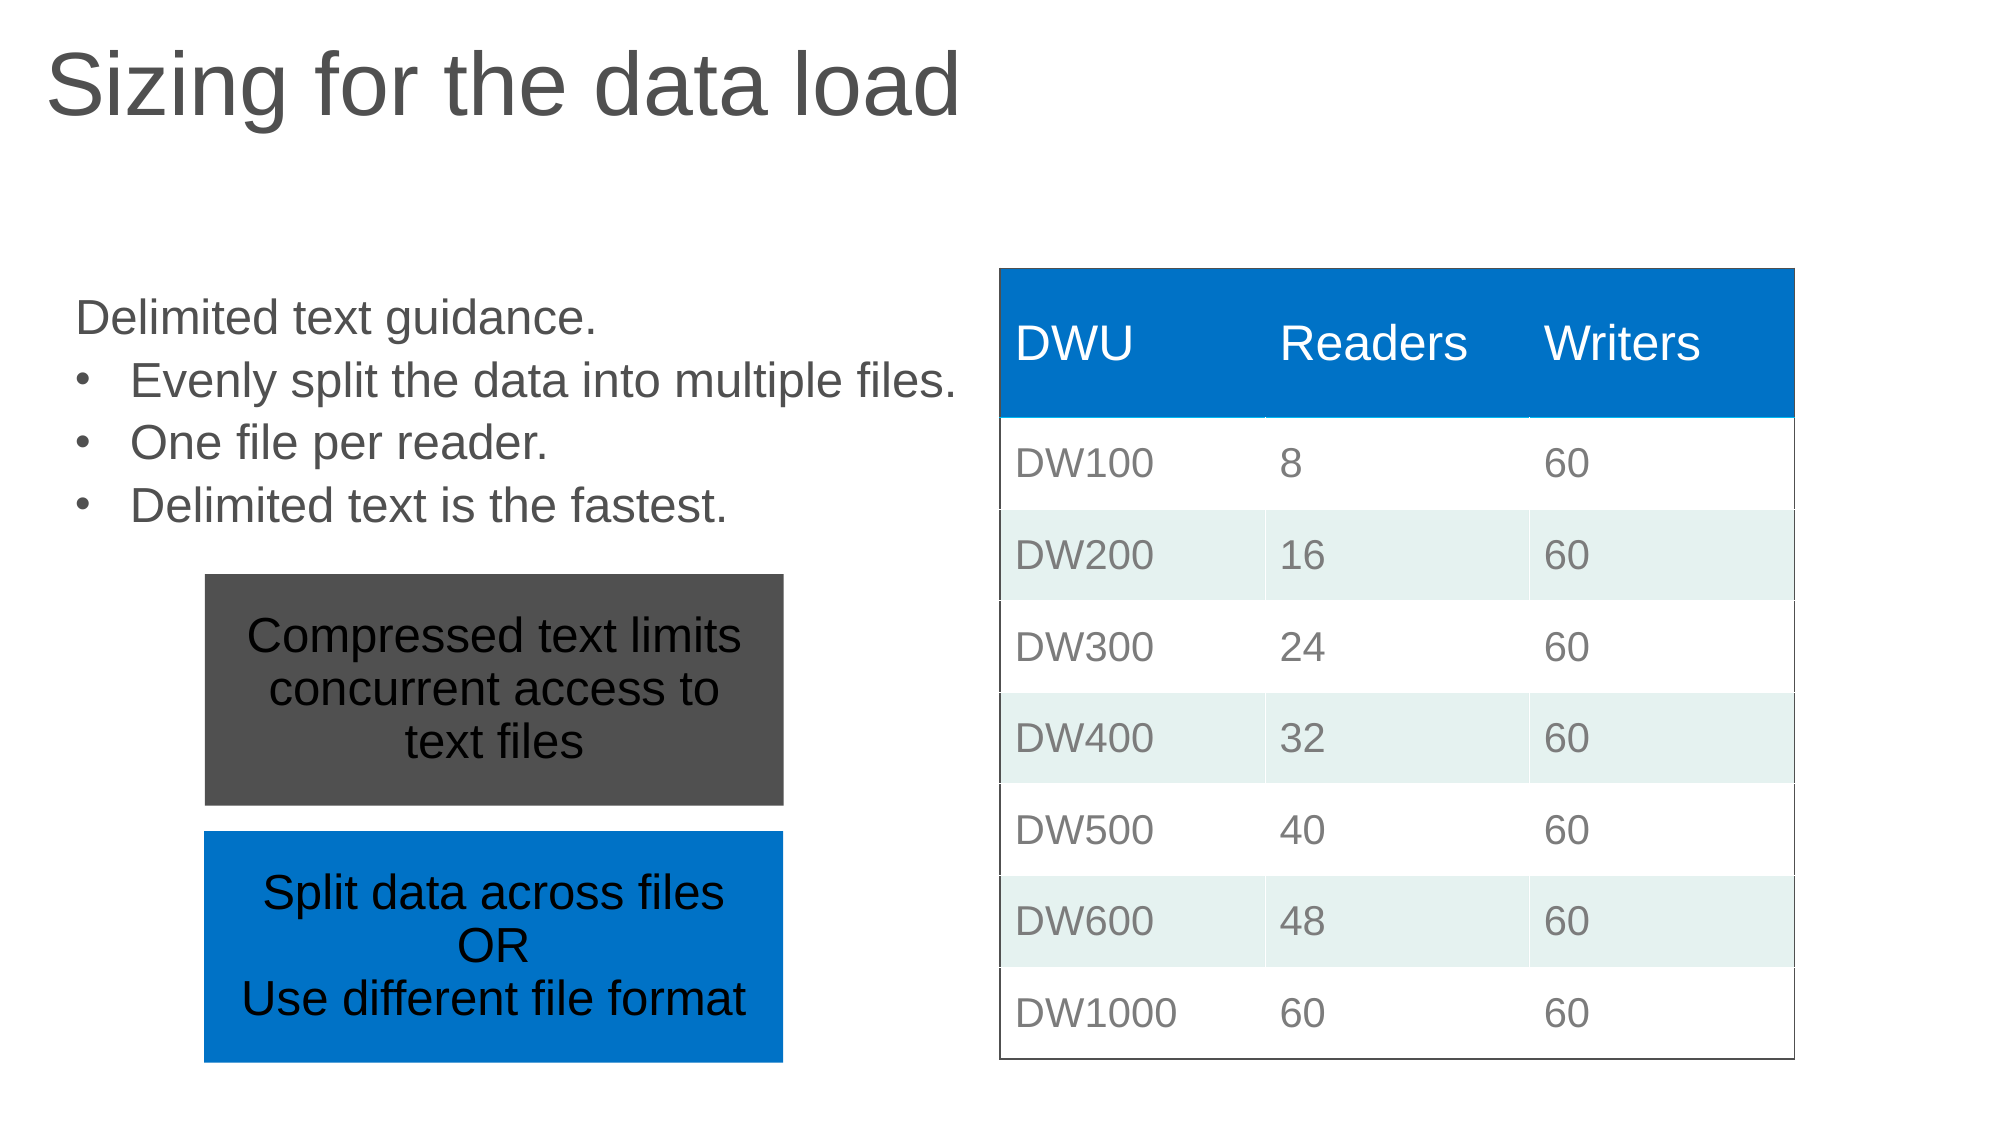

# Sizing for the data load
Delimited text guidance.
Evenly split the data into multiple files.
One file per reader.
Delimited text is the fastest.

| DWU | Readers | Writers |
| --- | --- | --- |
| DW100 | 8 | 60 |
| DW200 | 16 | 60 |
| DW300 | 24 | 60 |
| DW400 | 32 | 60 |
| DW500 | 40 | 60 |
| DW600 | 48 | 60 |
| DW1000 | 60 | 60 |
Compressed text limits concurrent access to text files
Split data across files
OR
Use different file format